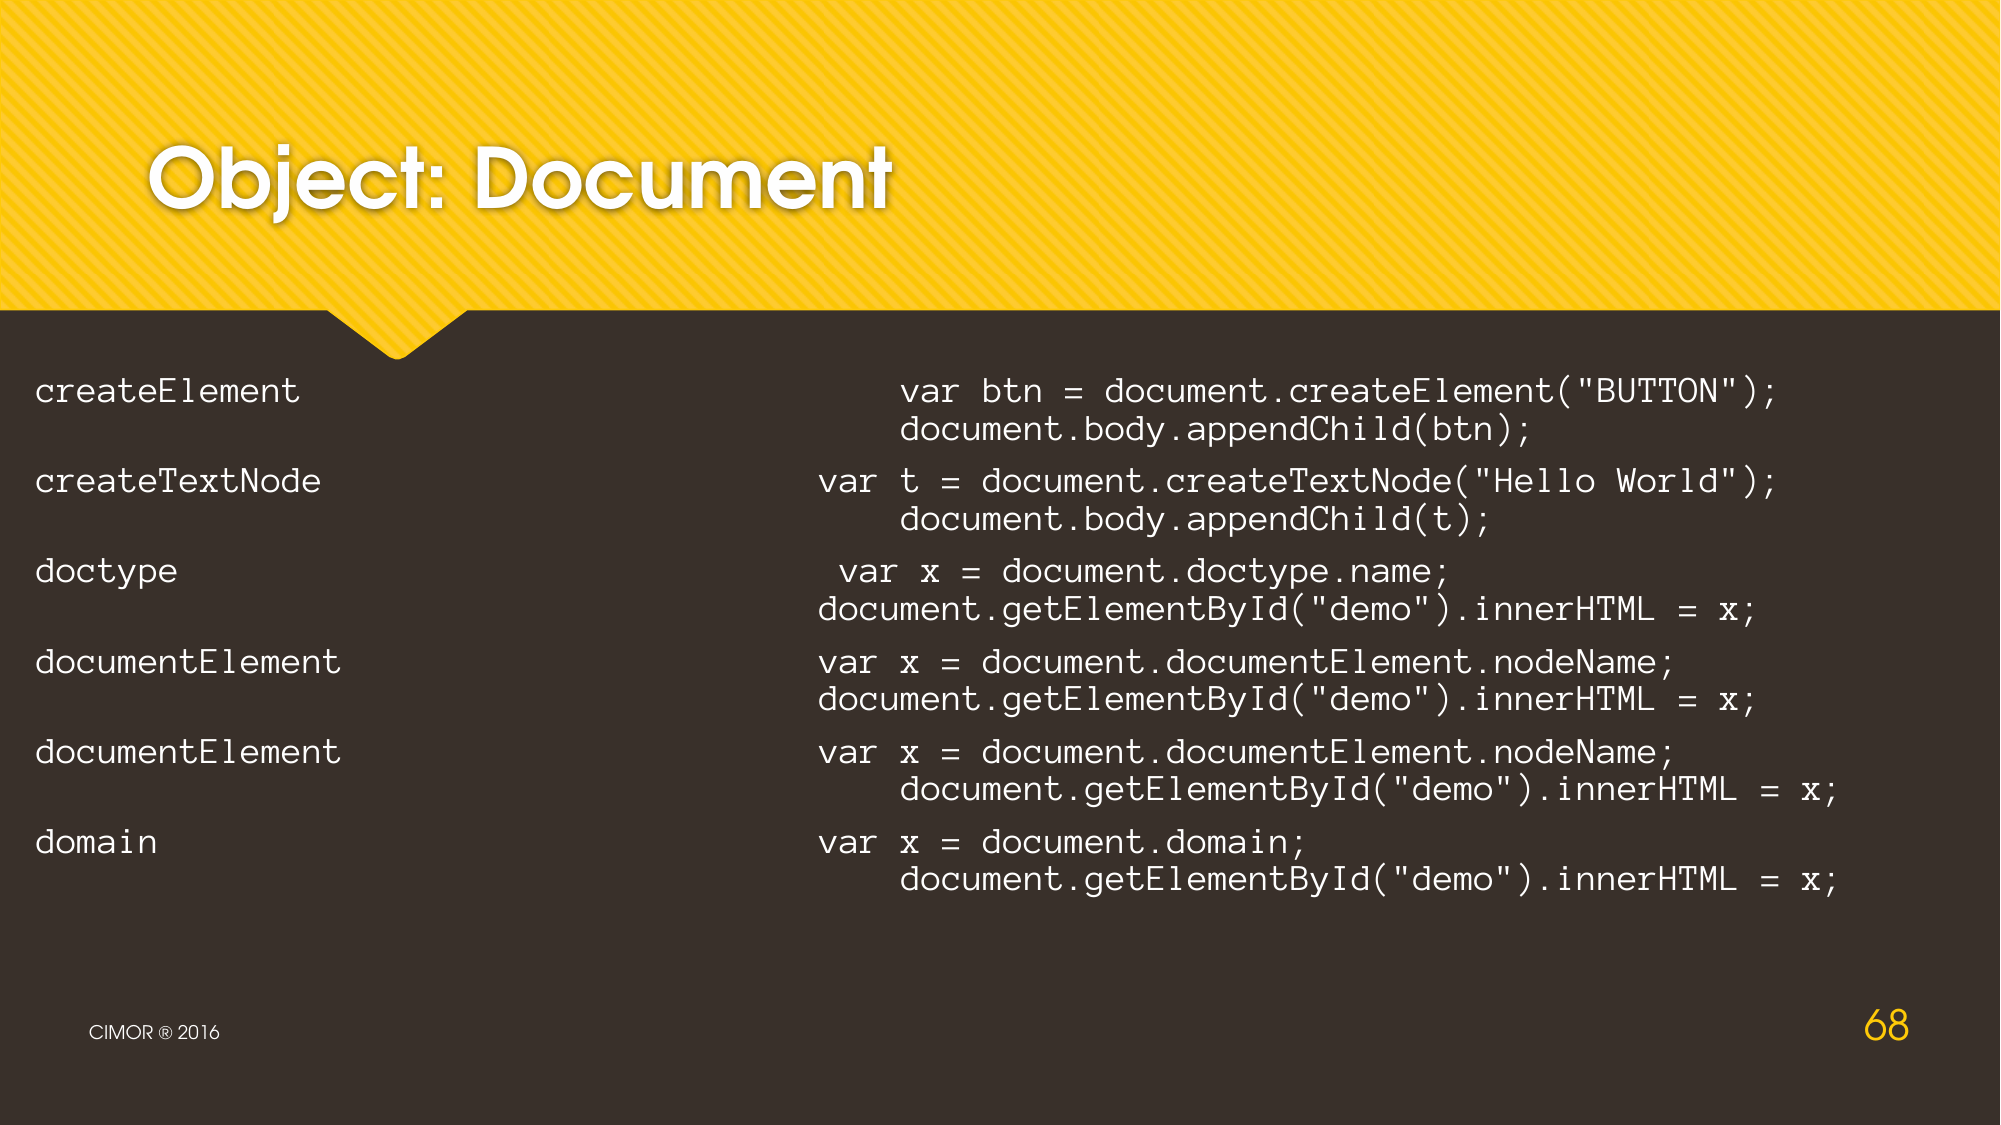

# Object: Document
| createElement | var btn = document.createElement("BUTTON"); document.body.appendChild(btn); |
| --- | --- |
| createTextNode | var t = document.createTextNode("Hello World"); document.body.appendChild(t); |
| doctype | var x = document.doctype.name; document.getElementById("demo").innerHTML = x; |
| documentElement | var x = document.documentElement.nodeName; document.getElementById("demo").innerHTML = x; |
| documentElement | var x = document.documentElement.nodeName; document.getElementById("demo").innerHTML = x; |
| domain | var x = document.domain; document.getElementById("demo").innerHTML = x; |
68
CIMOR ® 2016